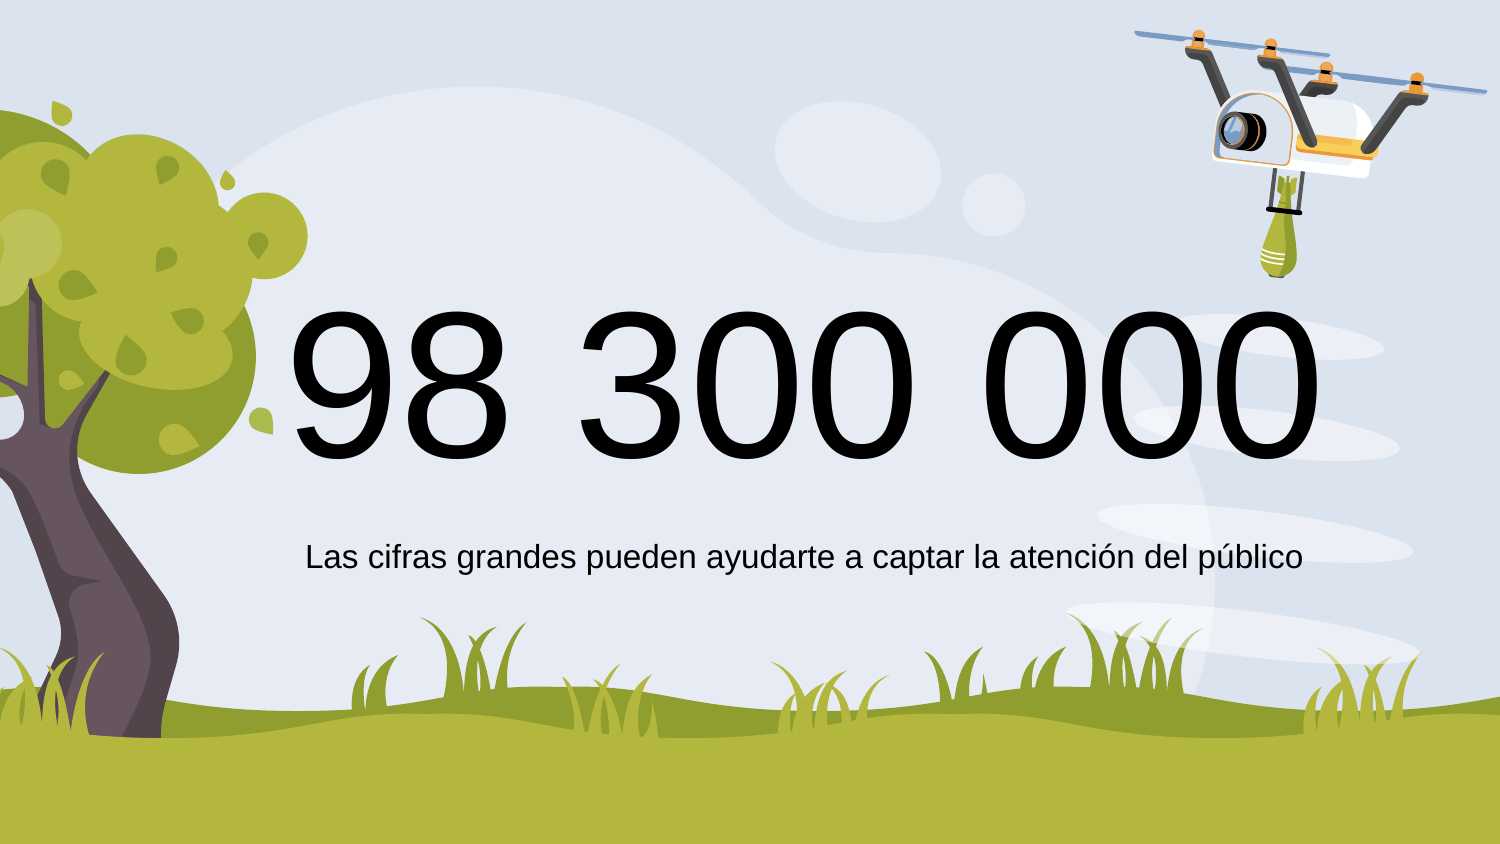

# 98 300 000
Las cifras grandes pueden ayudarte a captar la atención del público